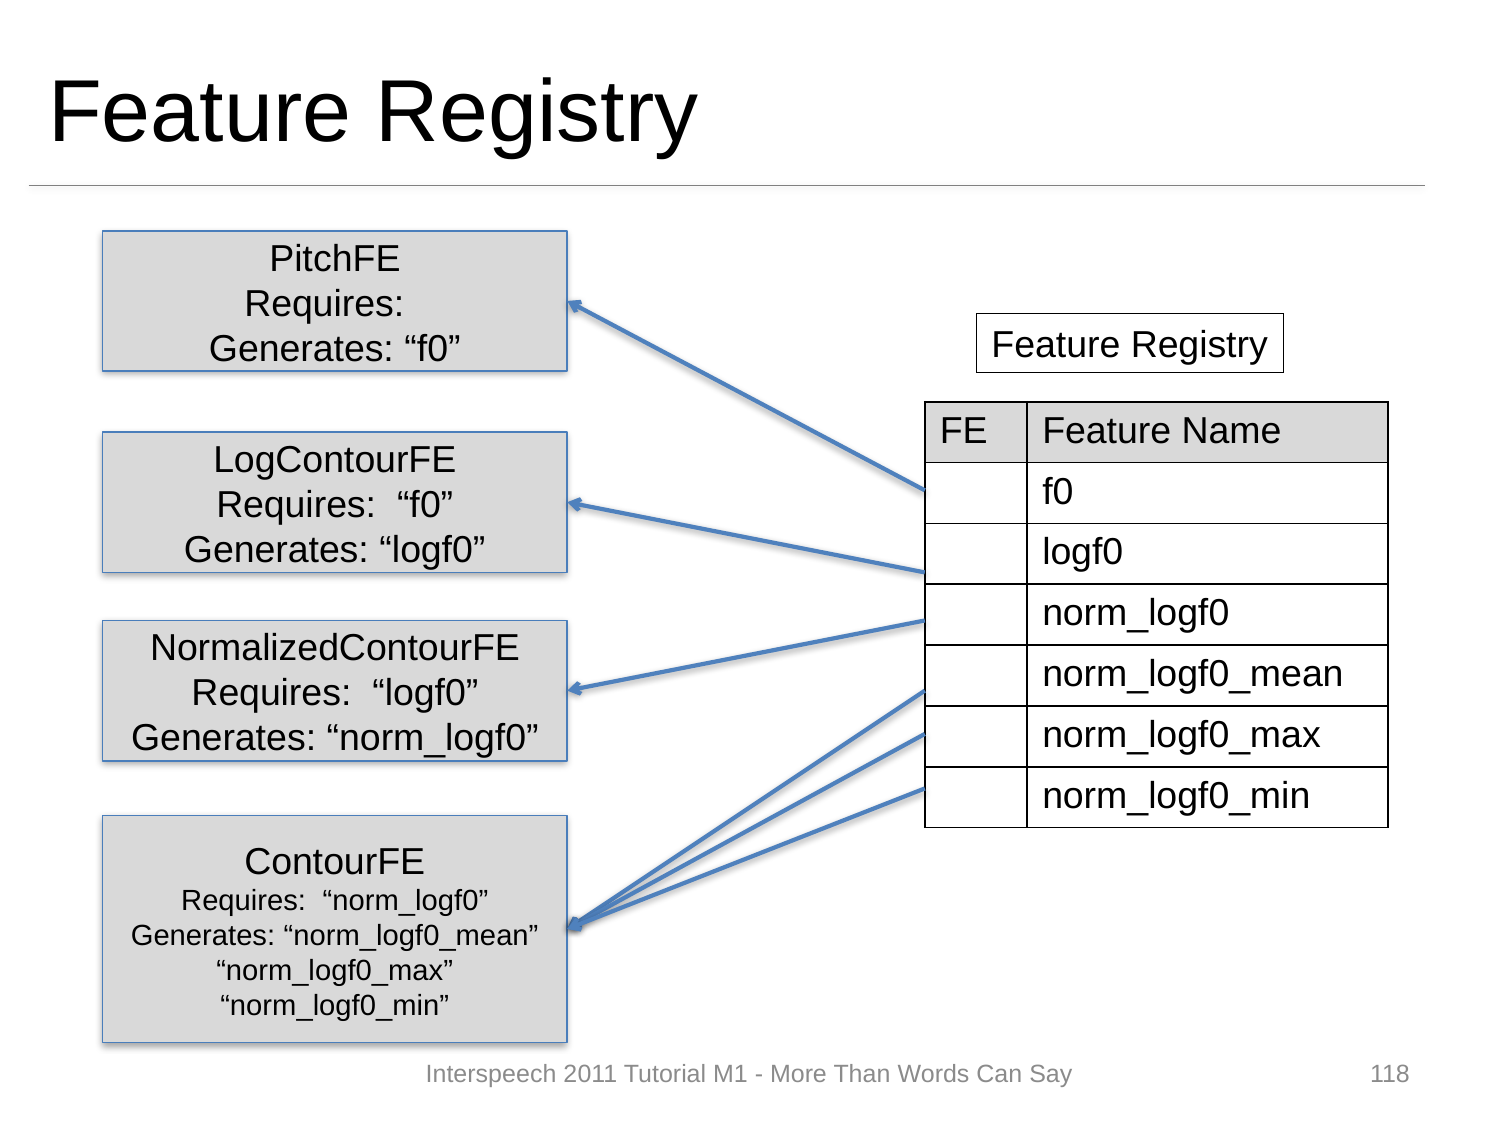

# Feature Registry
PitchFE
Requires:
Generates: “f0”
Feature Registry
| FE | Feature Name |
| --- | --- |
|  | f0 |
|  | logf0 |
|  | norm\_logf0 |
|  | norm\_logf0\_mean |
|  | norm\_logf0\_max |
|  | norm\_logf0\_min |
LogContourFE
Requires:  “f0”
Generates: “logf0”
NormalizedContourFE
Requires:  “logf0”
Generates: “norm_logf0”
ContourFE
Requires:  “norm_logf0”
Generates: “norm_logf0_mean”
“norm_logf0_max”
“norm_logf0_min”
Interspeech 2011 Tutorial M1 - More Than Words Can Say
118